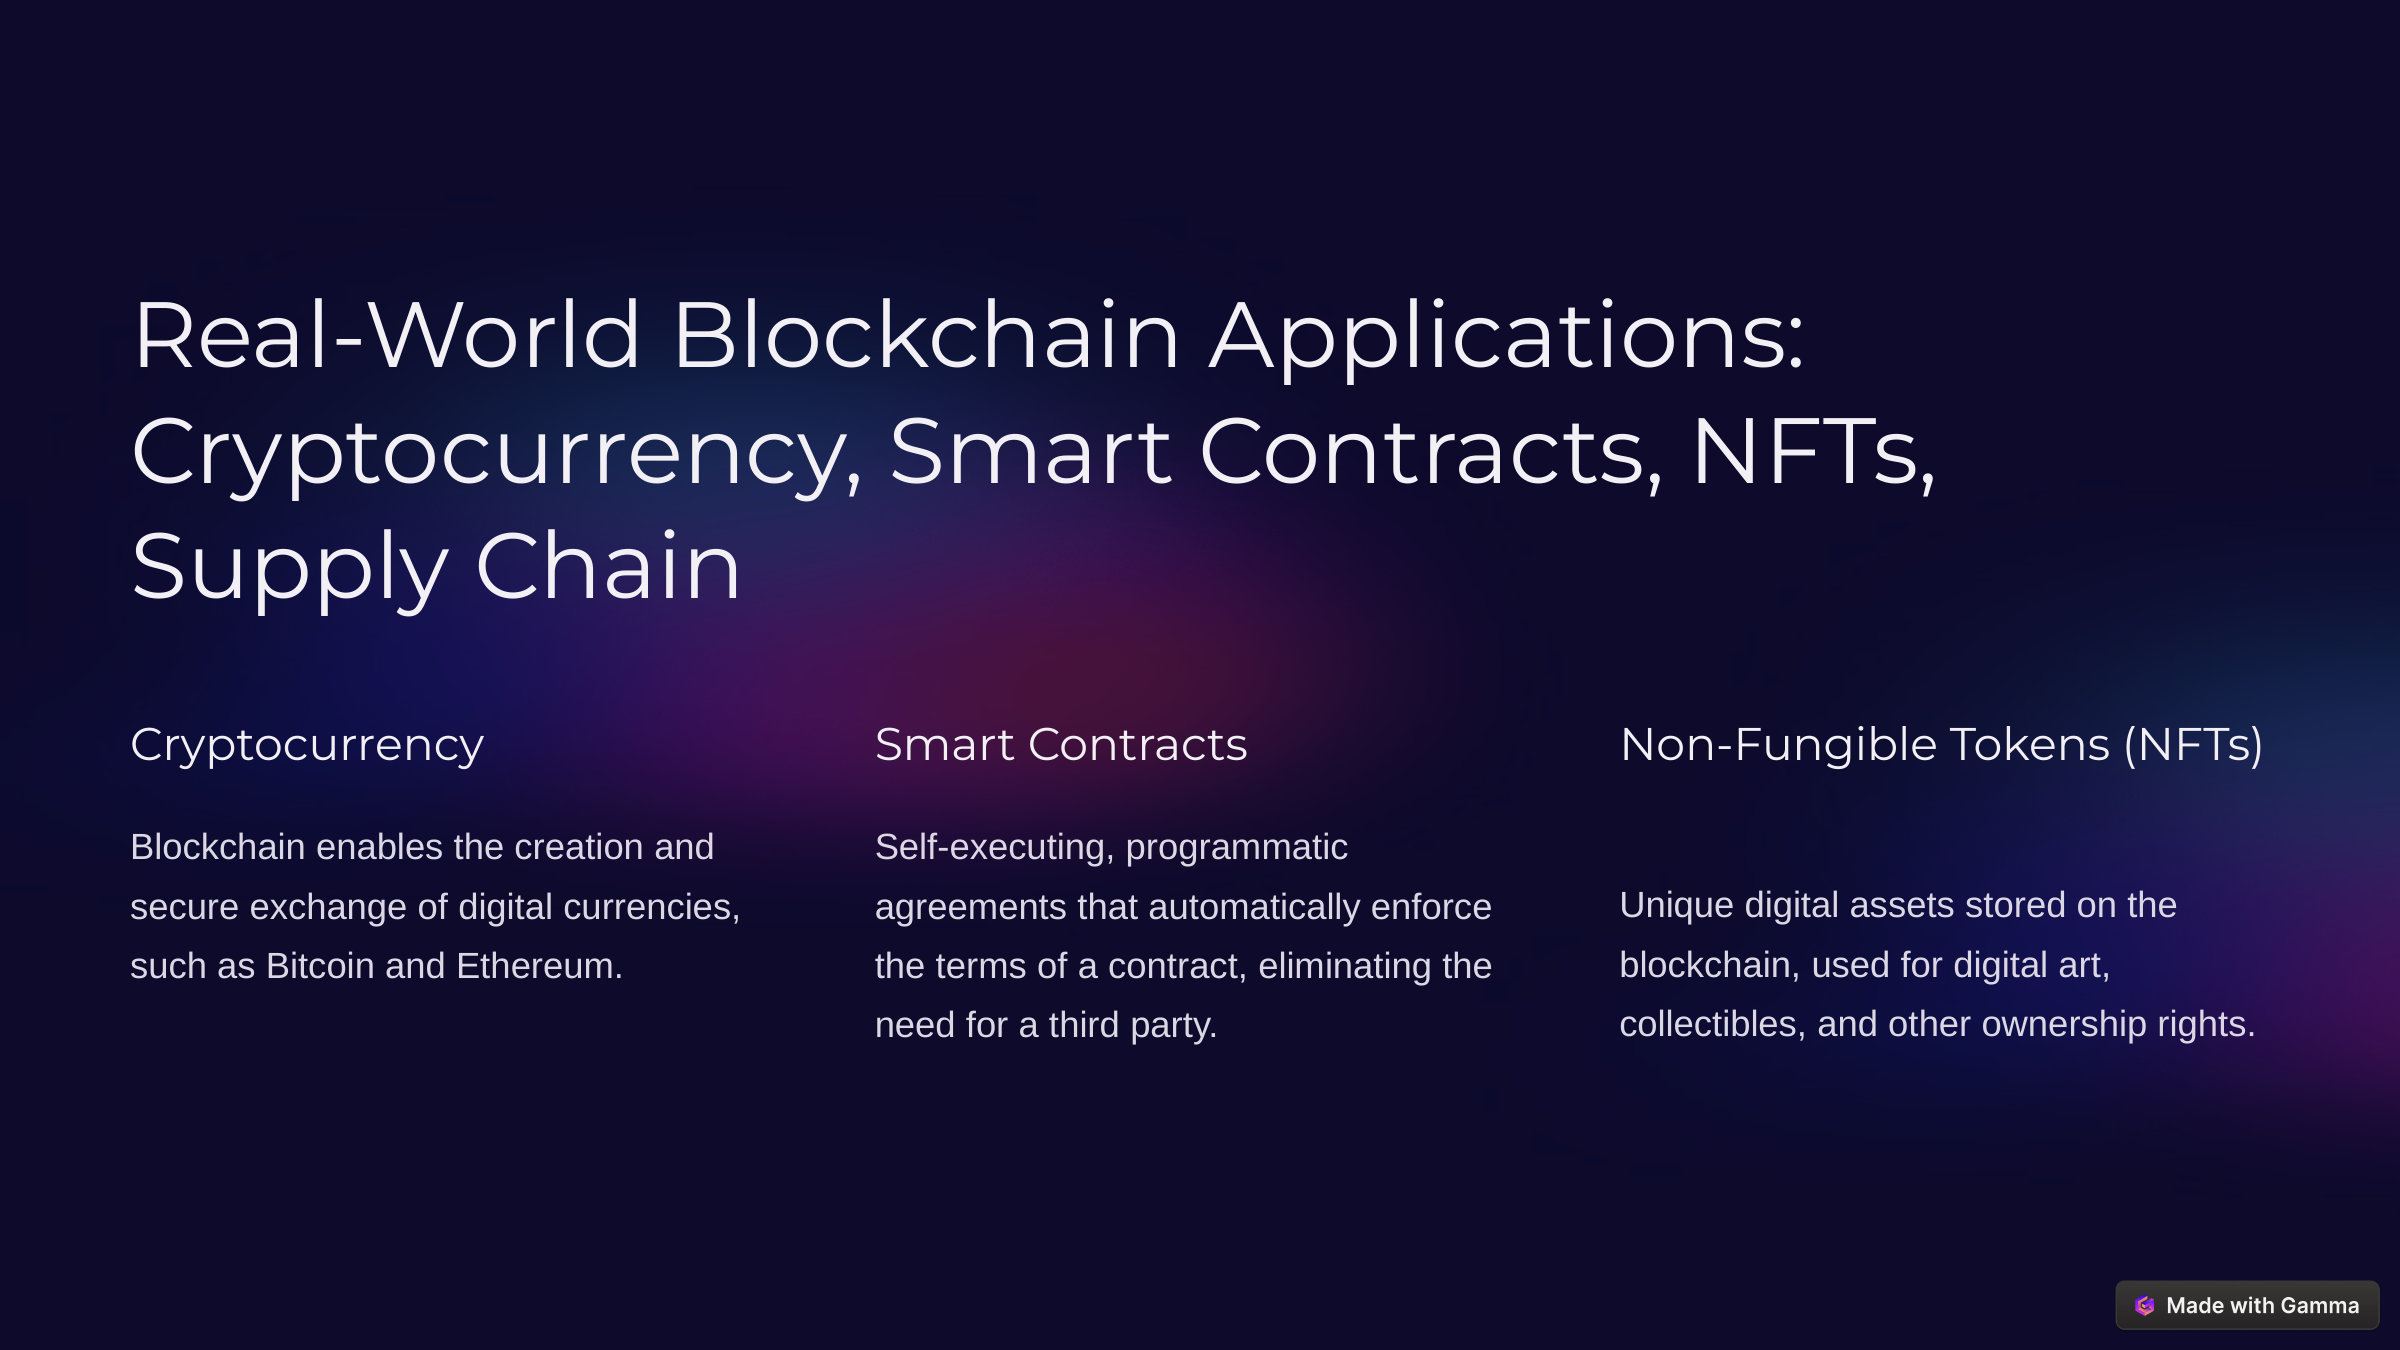

Real-World Blockchain Applications: Cryptocurrency, Smart Contracts, NFTs, Supply Chain
Cryptocurrency
Smart Contracts
Non-Fungible Tokens (NFTs)
Blockchain enables the creation and secure exchange of digital currencies, such as Bitcoin and Ethereum.
Self-executing, programmatic agreements that automatically enforce the terms of a contract, eliminating the need for a third party.
Unique digital assets stored on the blockchain, used for digital art, collectibles, and other ownership rights.